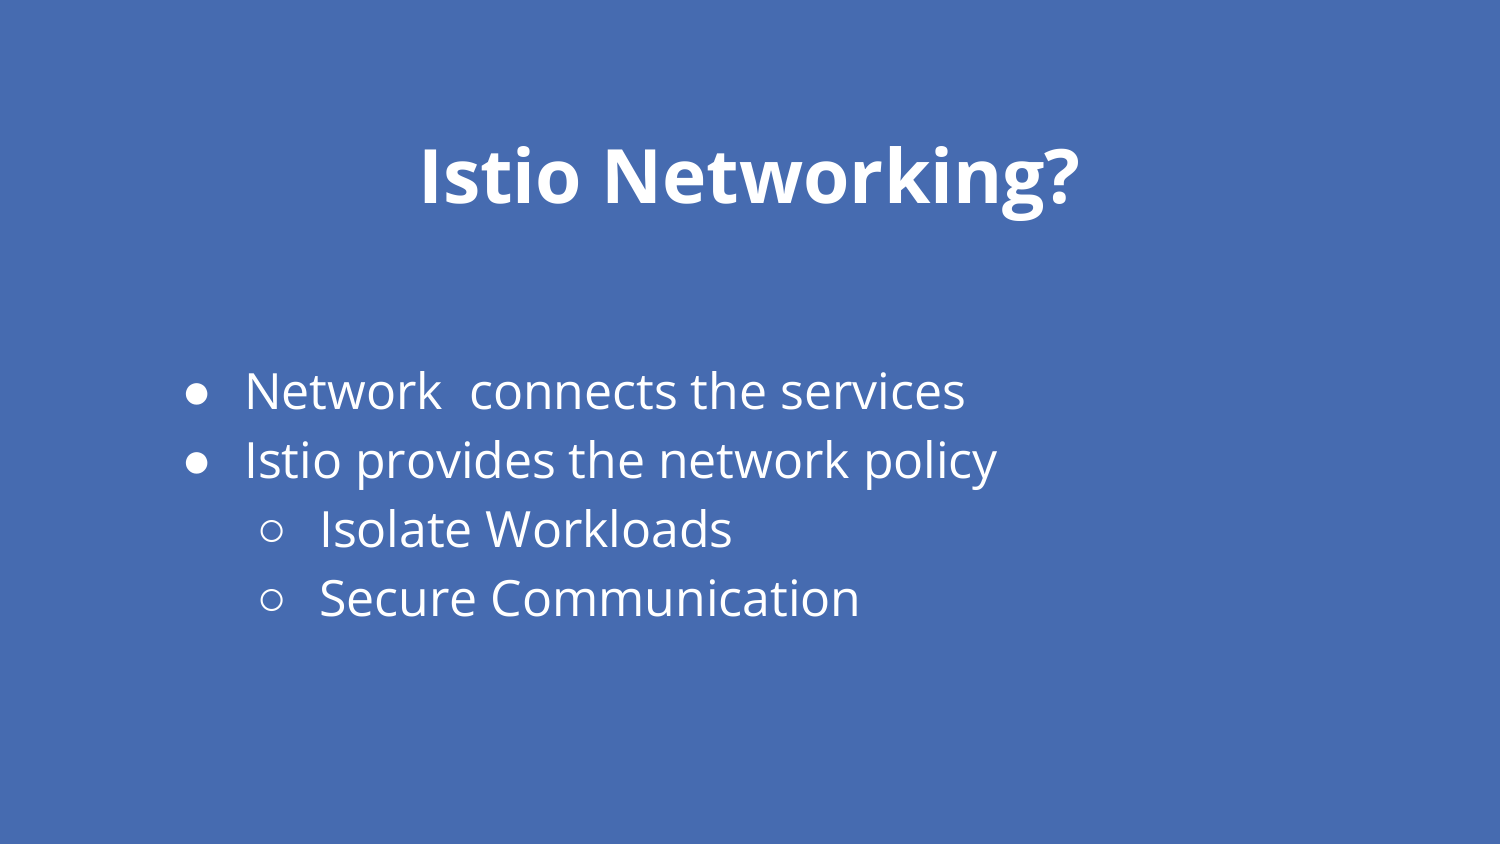

#
Istio Networking?

Network  connects the services
Istio provides the network policy
Isolate Workloads
Secure Communication